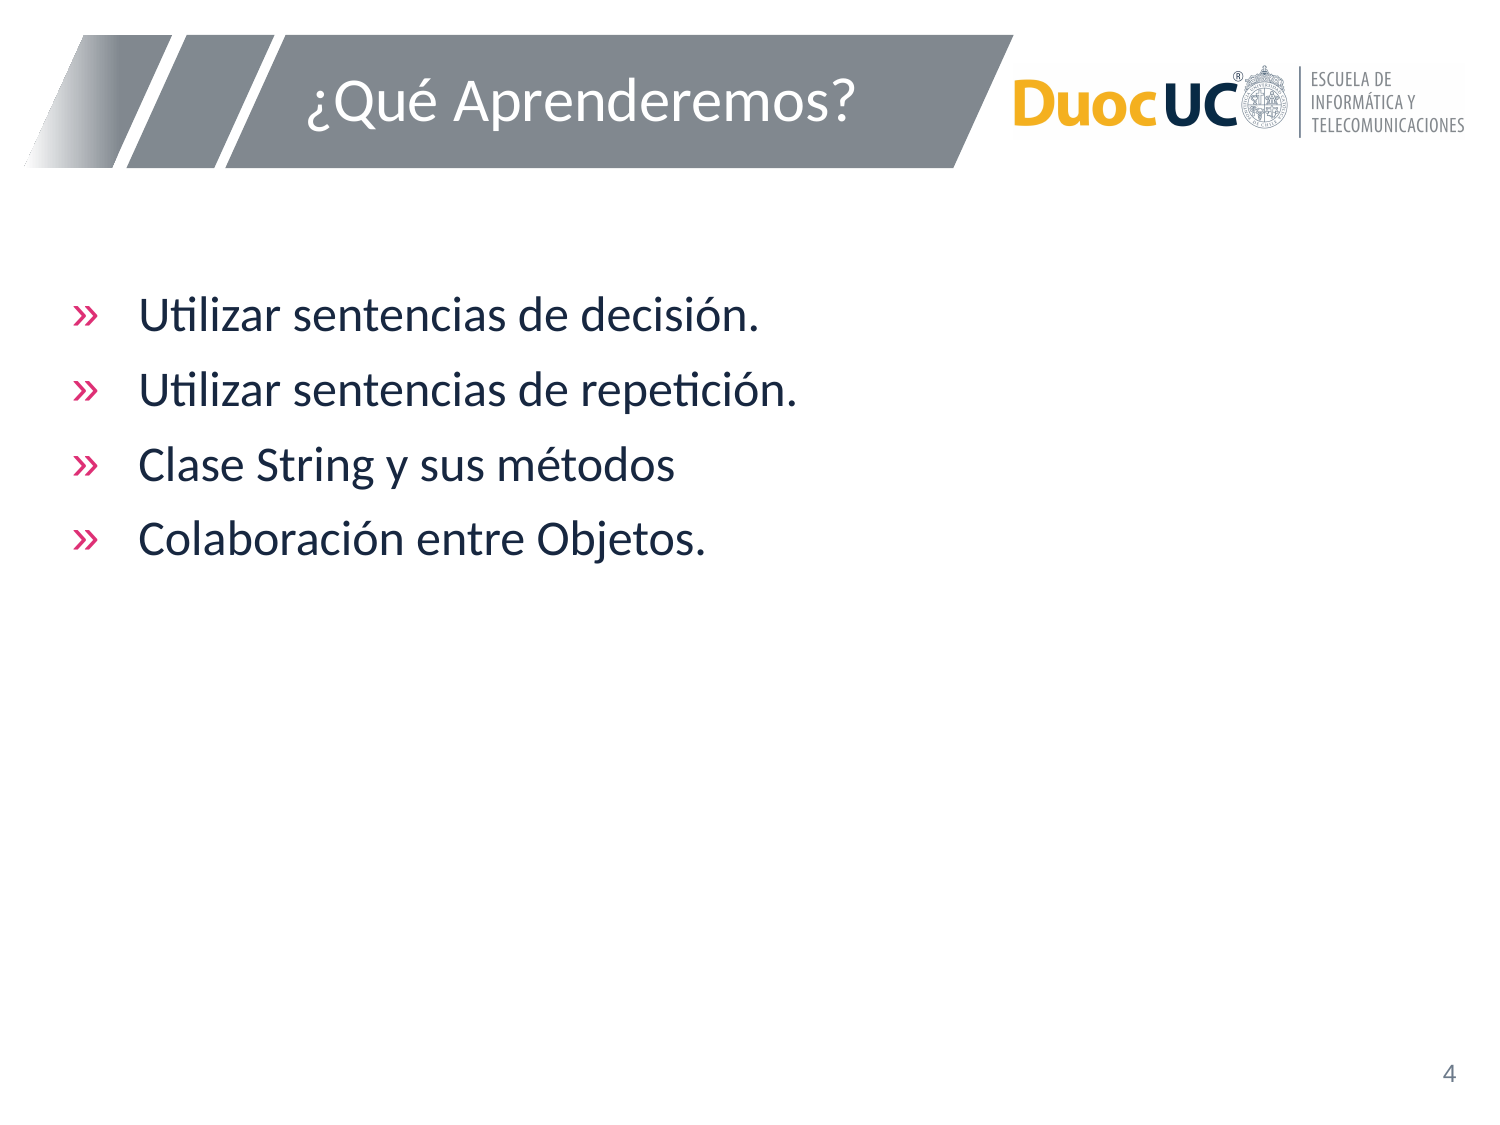

# ¿Qué Aprenderemos?

Utilizar sentencias de decisión.
Utilizar sentencias de repetición.
Clase String y sus métodos
Colaboración entre Objetos.